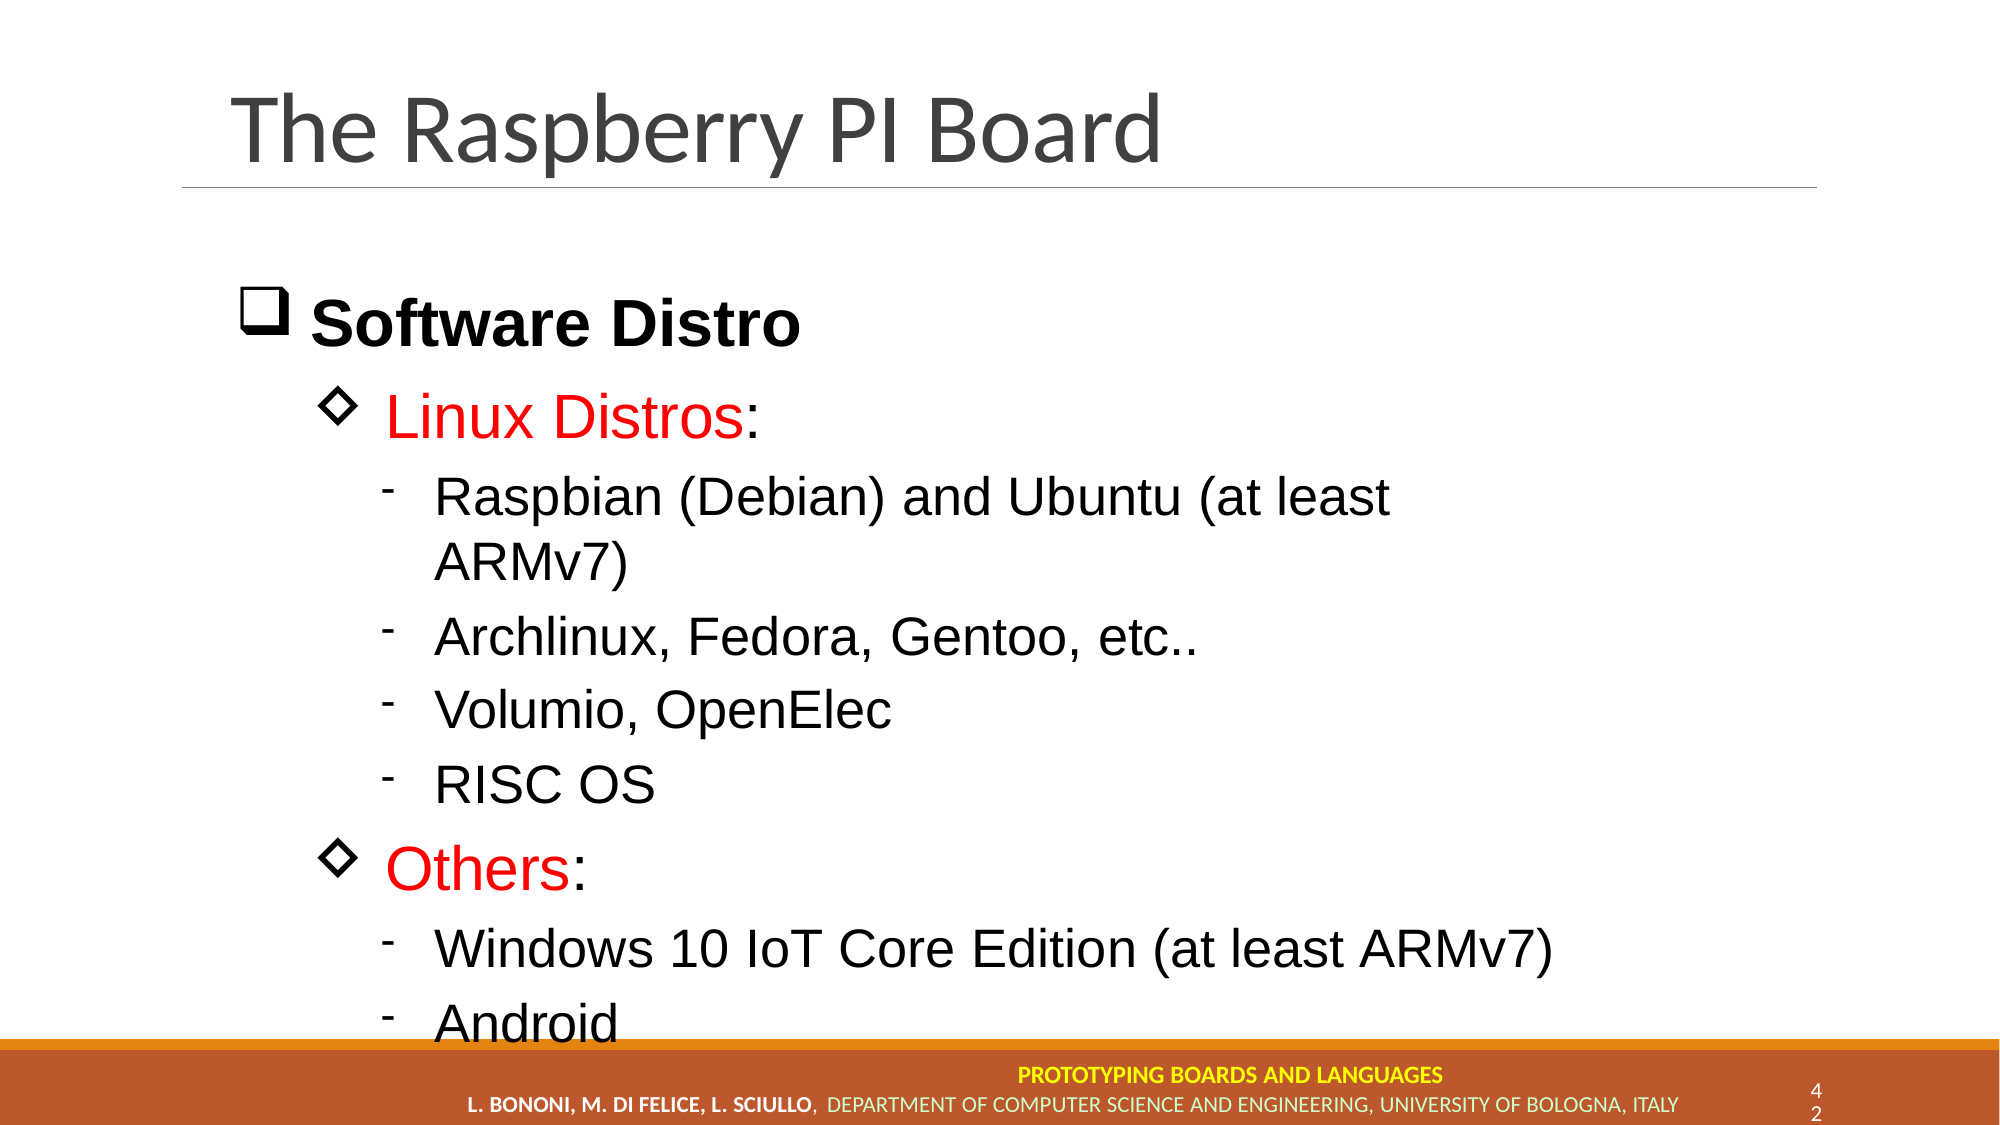

# The Raspberry PI Board
Software Distro
Linux Distros:
Raspbian (Debian) and Ubuntu (at least ARMv7)
Archlinux, Fedora, Gentoo, etc..
Volumio, OpenElec
RISC OS
Others:
Windows 10 IoT Core Edition (at least ARMv7)
Android
PROTOTYPING BOARDS AND LANGUAGES
L. BONONI, M. DI FELICE, L. SCIULLO, DEPARTMENT OF COMPUTER SCIENCE AND ENGINEERING, UNIVERSITY OF BOLOGNA, ITALY
42